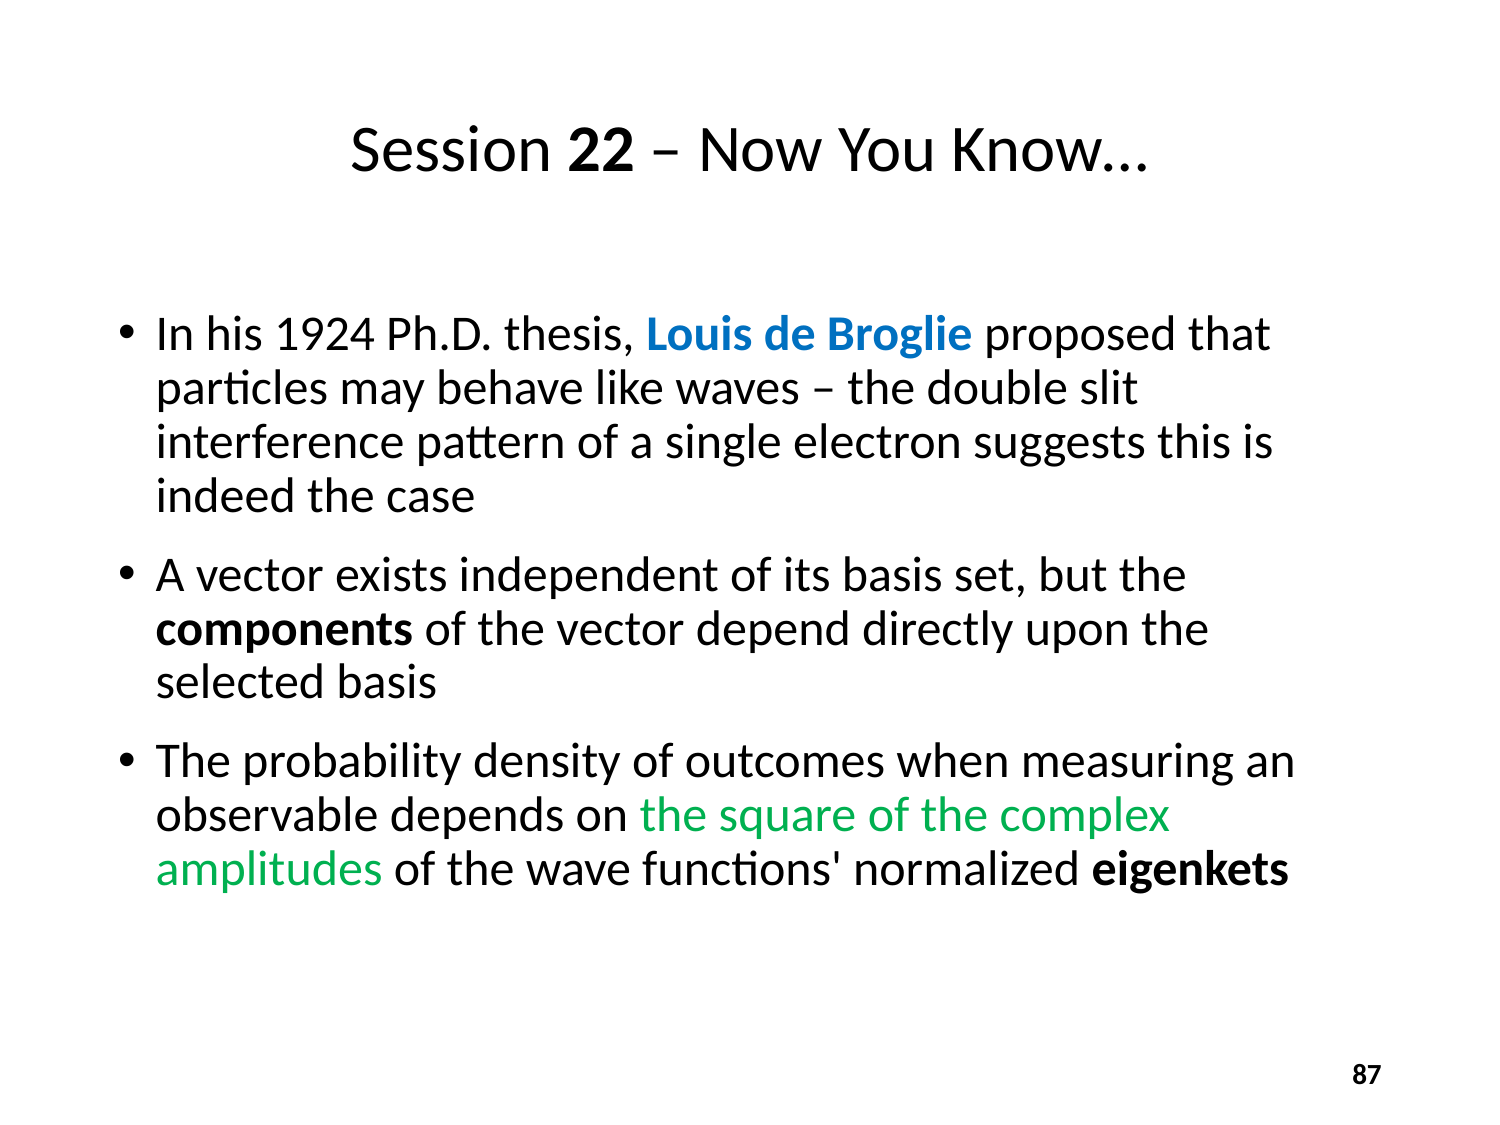

# Session 22 – Now You Know…
In his 1924 Ph.D. thesis, Louis de Broglie proposed that particles may behave like waves – the double slit interference pattern of a single electron suggests this is indeed the case
A vector exists independent of its basis set, but the components of the vector depend directly upon the selected basis
The probability density of outcomes when measuring an observable depends on the square of the complex amplitudes of the wave functions' normalized eigenkets

87